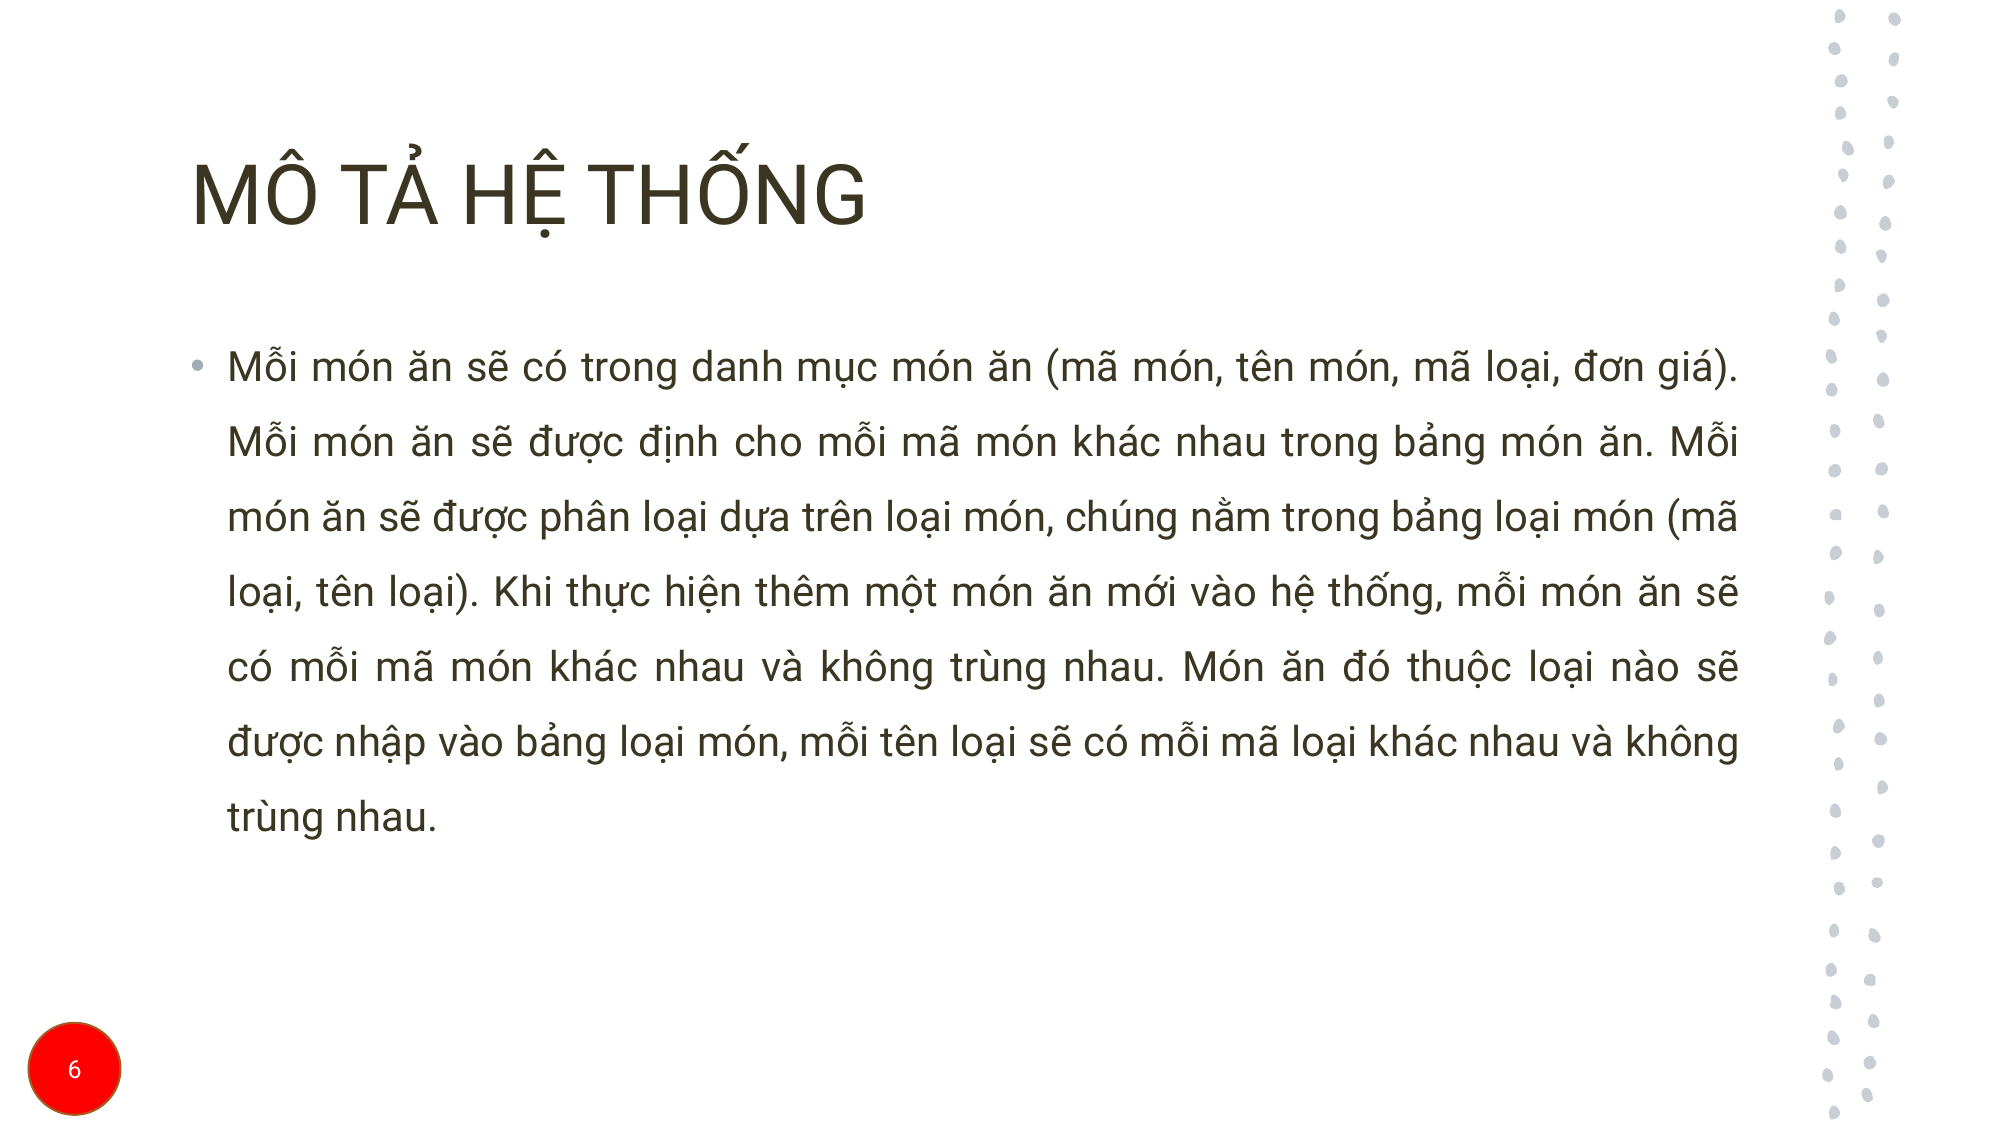

# MÔ TẢ HỆ THỐNG
Mỗi món ăn sẽ có trong danh mục món ăn (mã món, tên món, mã loại, đơn giá). Mỗi món ăn sẽ được định cho mỗi mã món khác nhau trong bảng món ăn. Mỗi món ăn sẽ được phân loại dựa trên loại món, chúng nằm trong bảng loại món (mã loại, tên loại). Khi thực hiện thêm một món ăn mới vào hệ thống, mỗi món ăn sẽ có mỗi mã món khác nhau và không trùng nhau. Món ăn đó thuộc loại nào sẽ được nhập vào bảng loại món, mỗi tên loại sẽ có mỗi mã loại khác nhau và không trùng nhau.
6